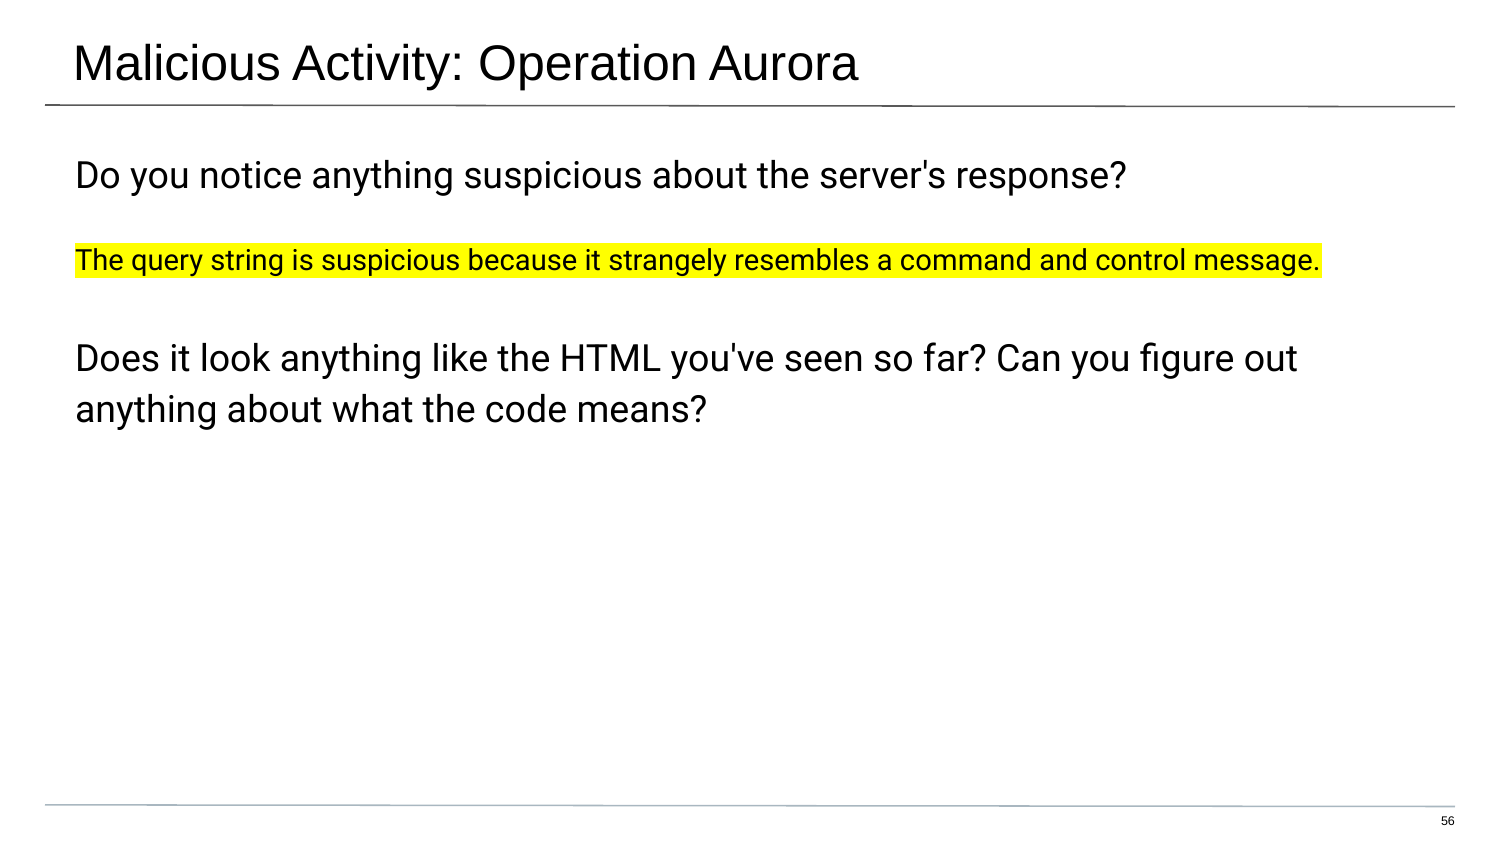

# Malicious Activity: Operation Aurora
Do you notice anything suspicious about the server's response?

The query string is suspicious because it strangely resembles a command and control message.

Does it look anything like the HTML you've seen so far? Can you figure out anything about what the code means?

56